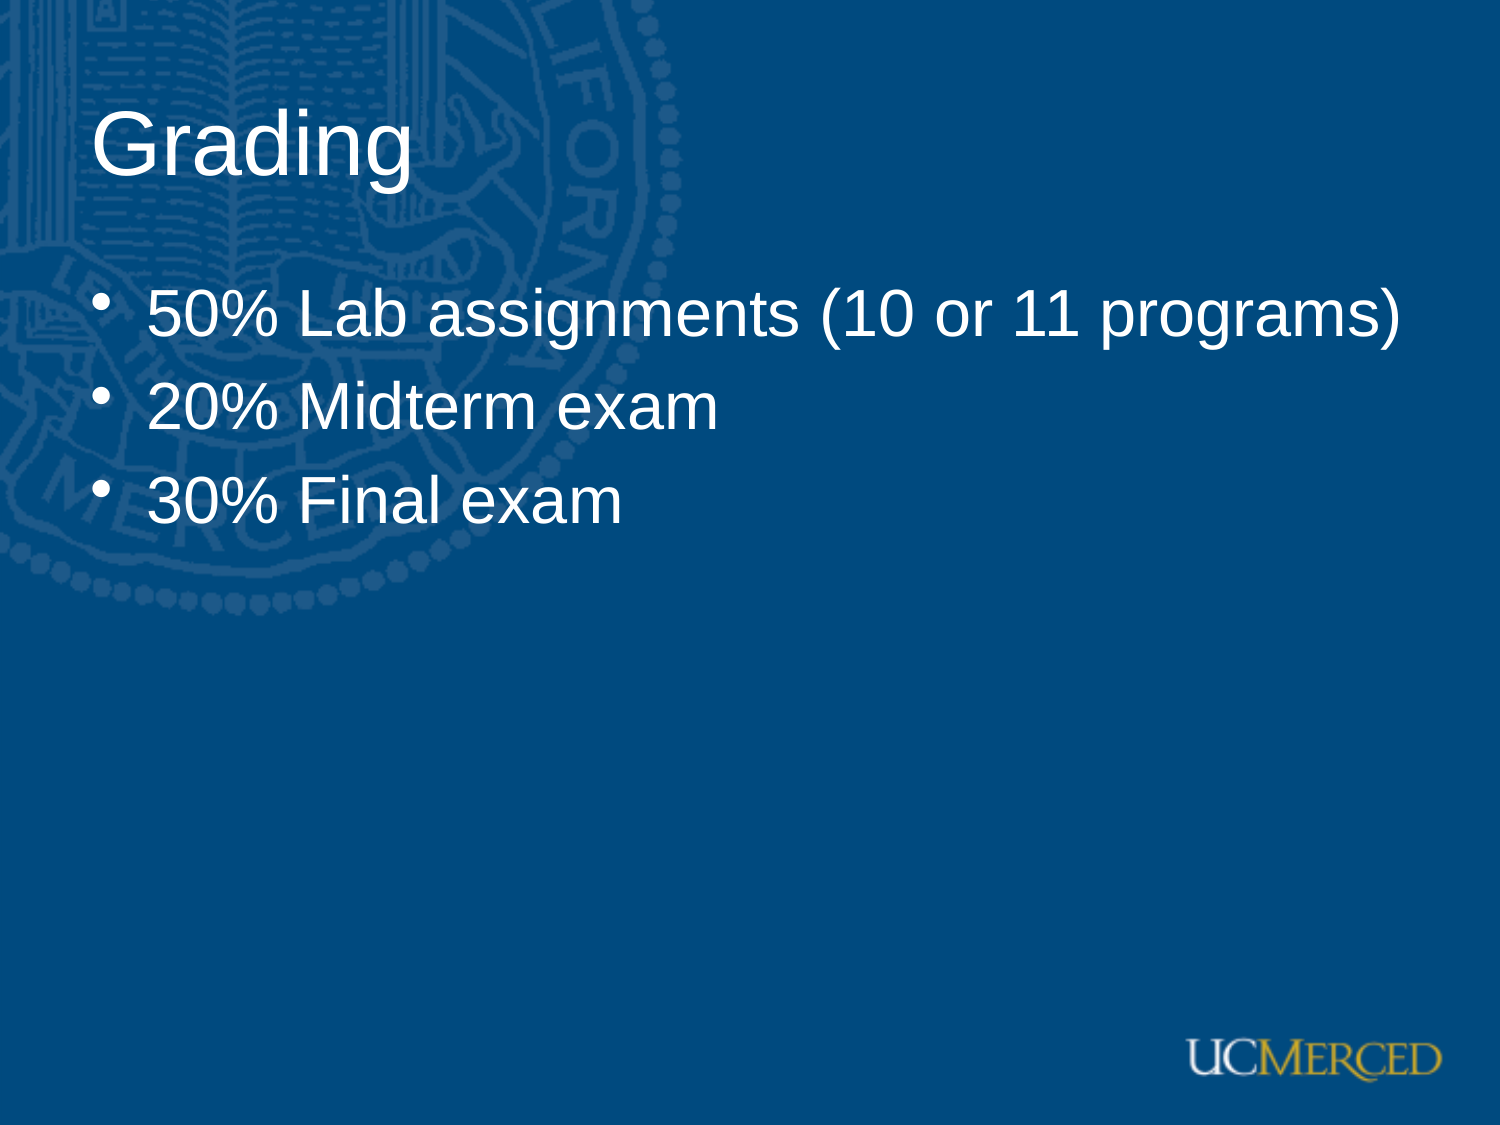

# Grading
50% Lab assignments (10 or 11 programs)
20% Midterm exam
30% Final exam